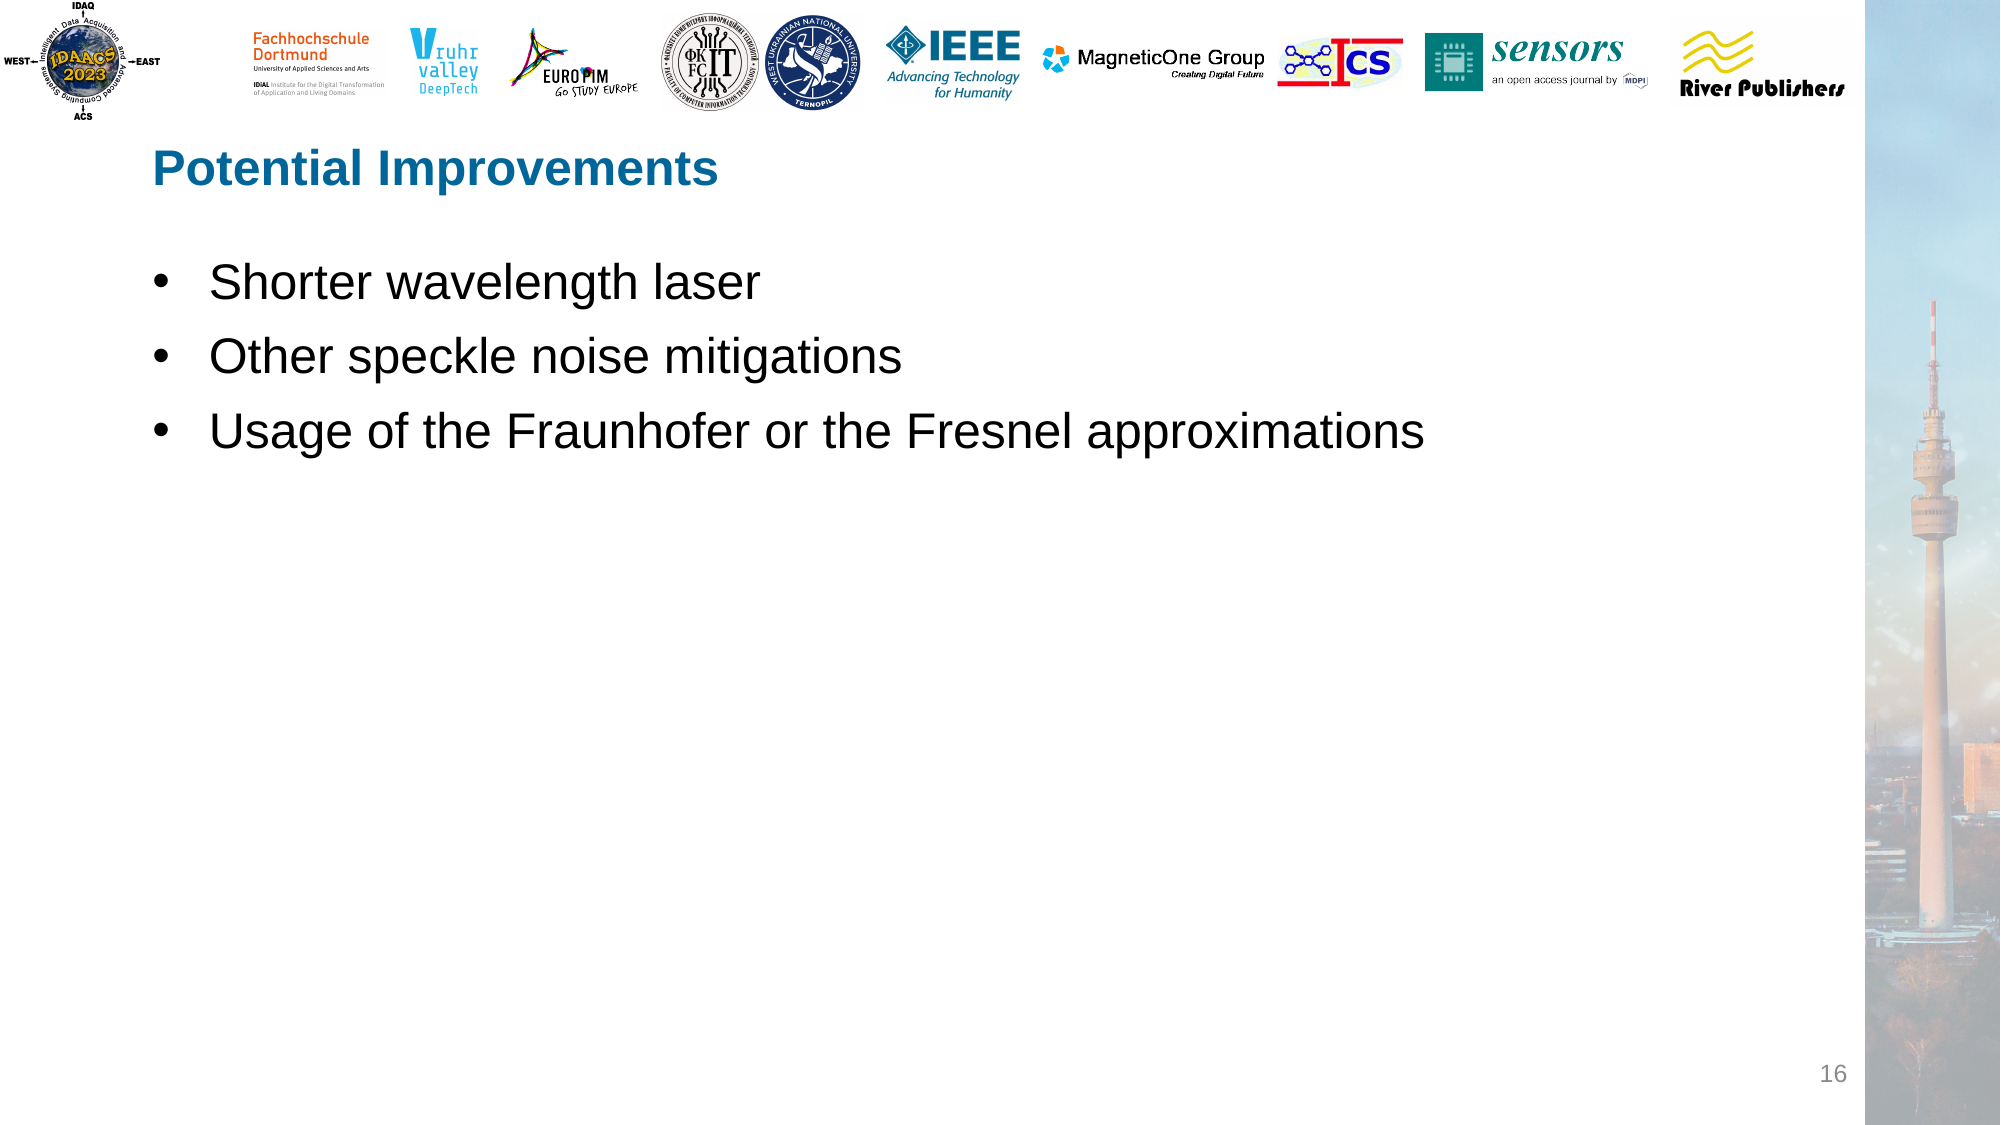

# Potential Improvements
Shorter wavelength laser
Other speckle noise mitigations
Usage of the Fraunhofer or the Fresnel approximations

16